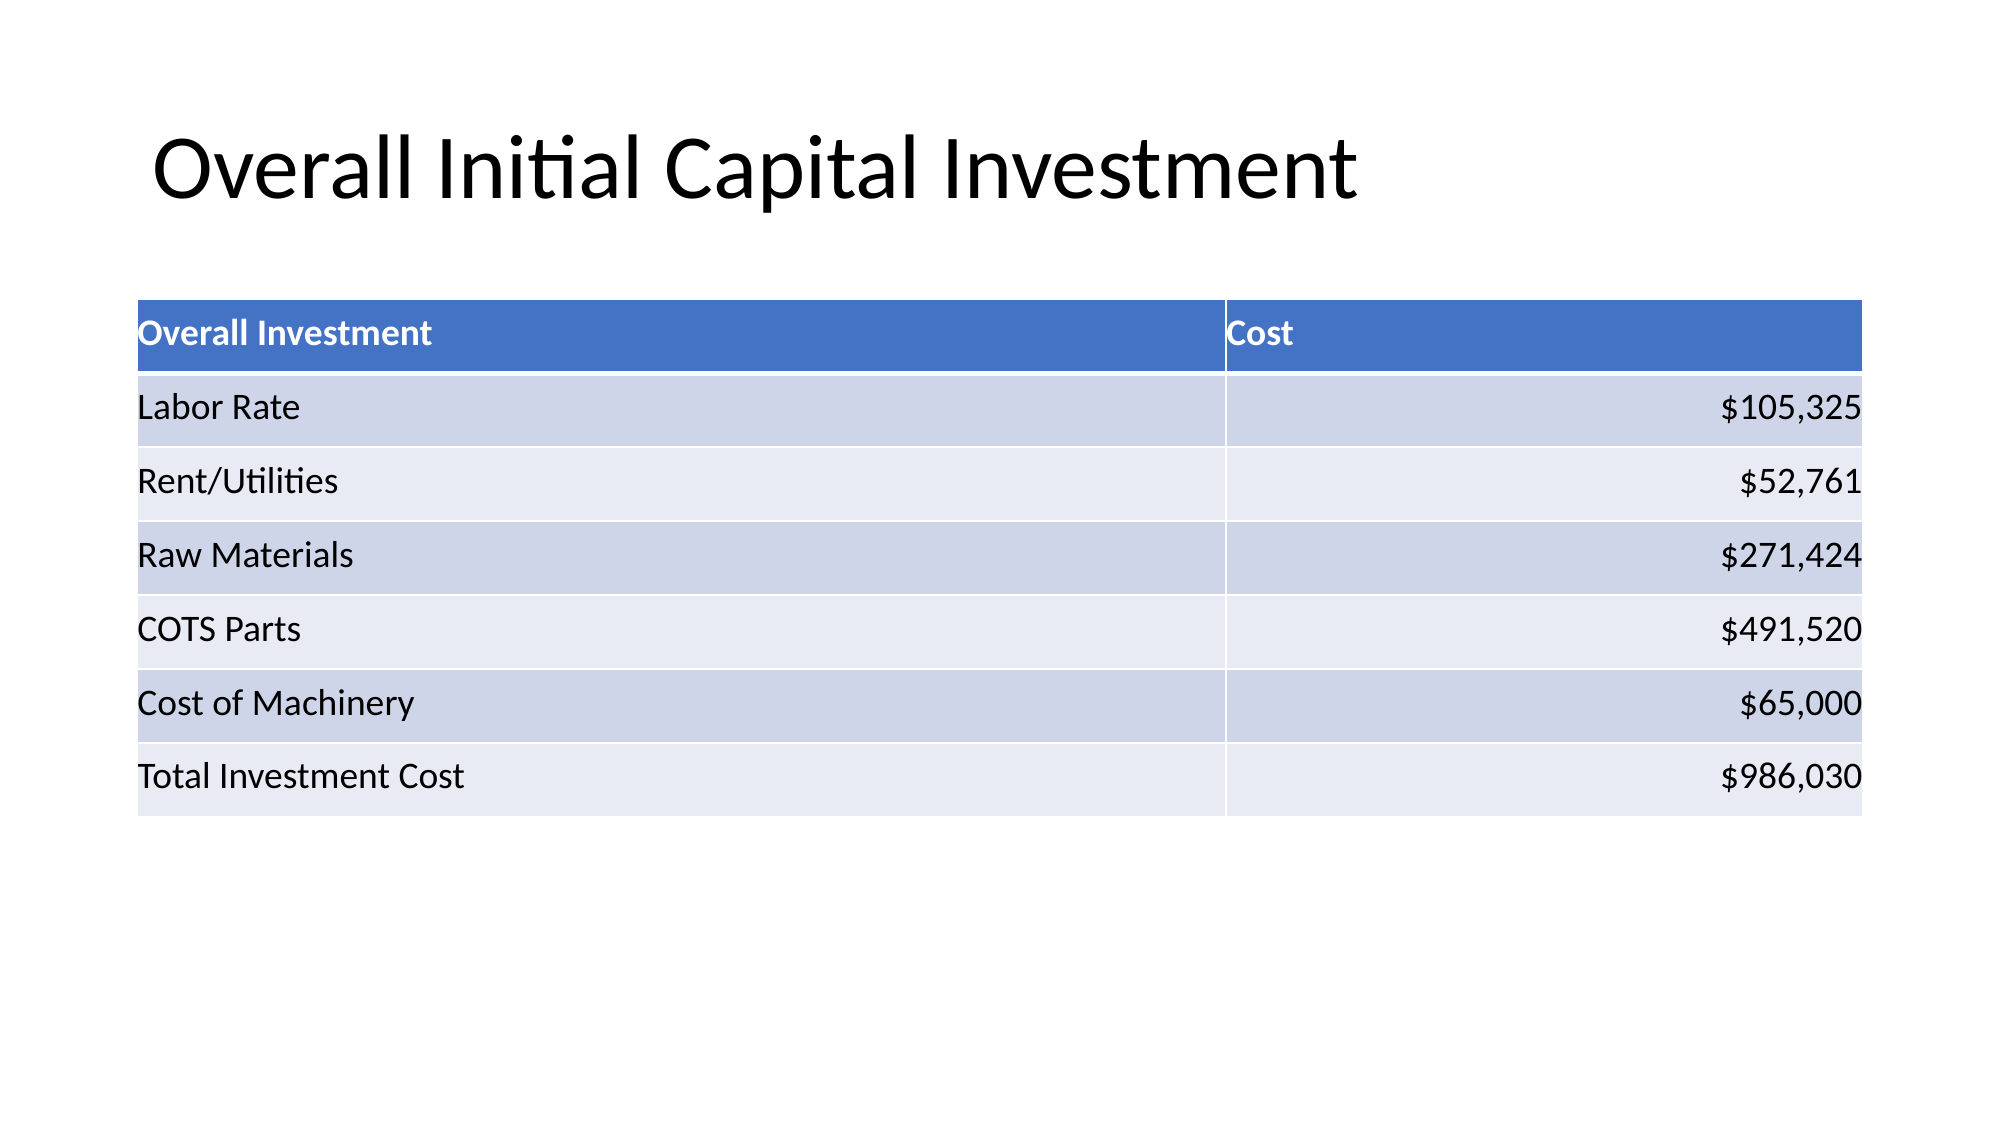

# Overall Initial Capital Investment
| Overall Investment | Cost |
| --- | --- |
| Labor Rate | $105,325 |
| Rent/Utilities | $52,761 |
| Raw Materials | $271,424 |
| COTS Parts | $491,520 |
| Cost of Machinery | $65,000 |
| Total Investment Cost | $986,030 |